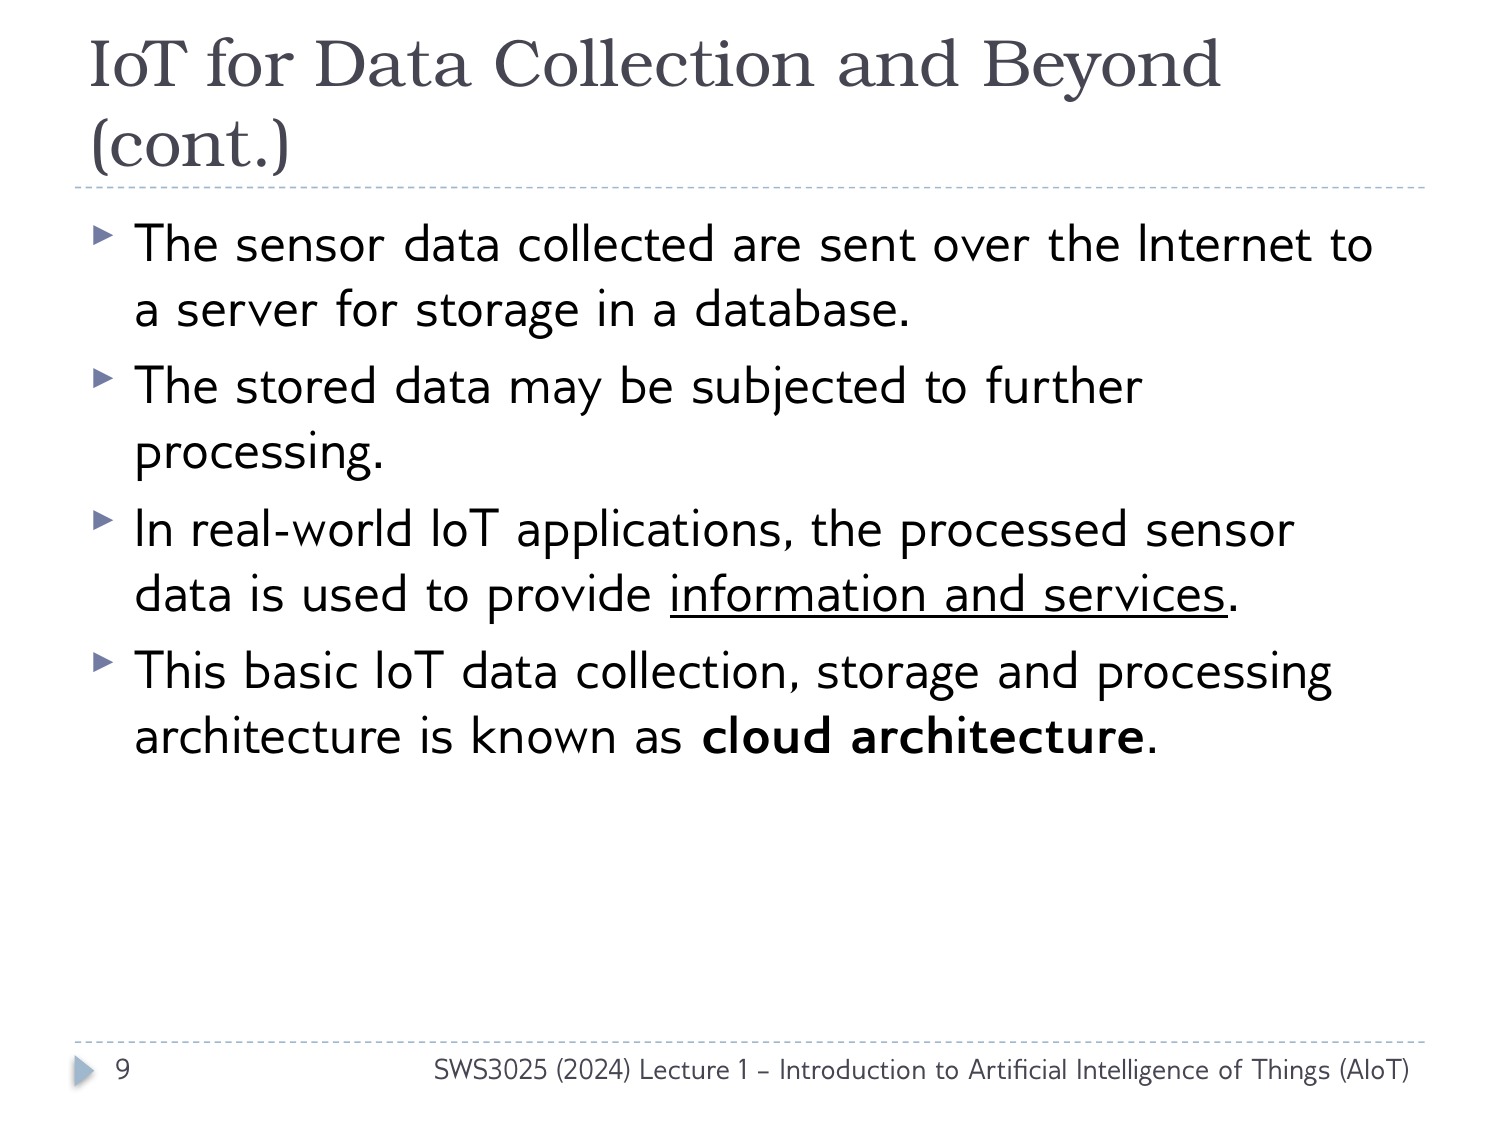

# IoT for Data Collection and Beyond (cont.)
The sensor data collected are sent over the Internet to a server for storage in a database.
The stored data may be subjected to further processing.
In real-world IoT applications, the processed sensor data is used to provide information and services.
This basic IoT data collection, storage and processing architecture is known as cloud architecture.
9
SWS3025 (2024) Lecture 1 – Introduction to Artificial Intelligence of Things (AIoT)